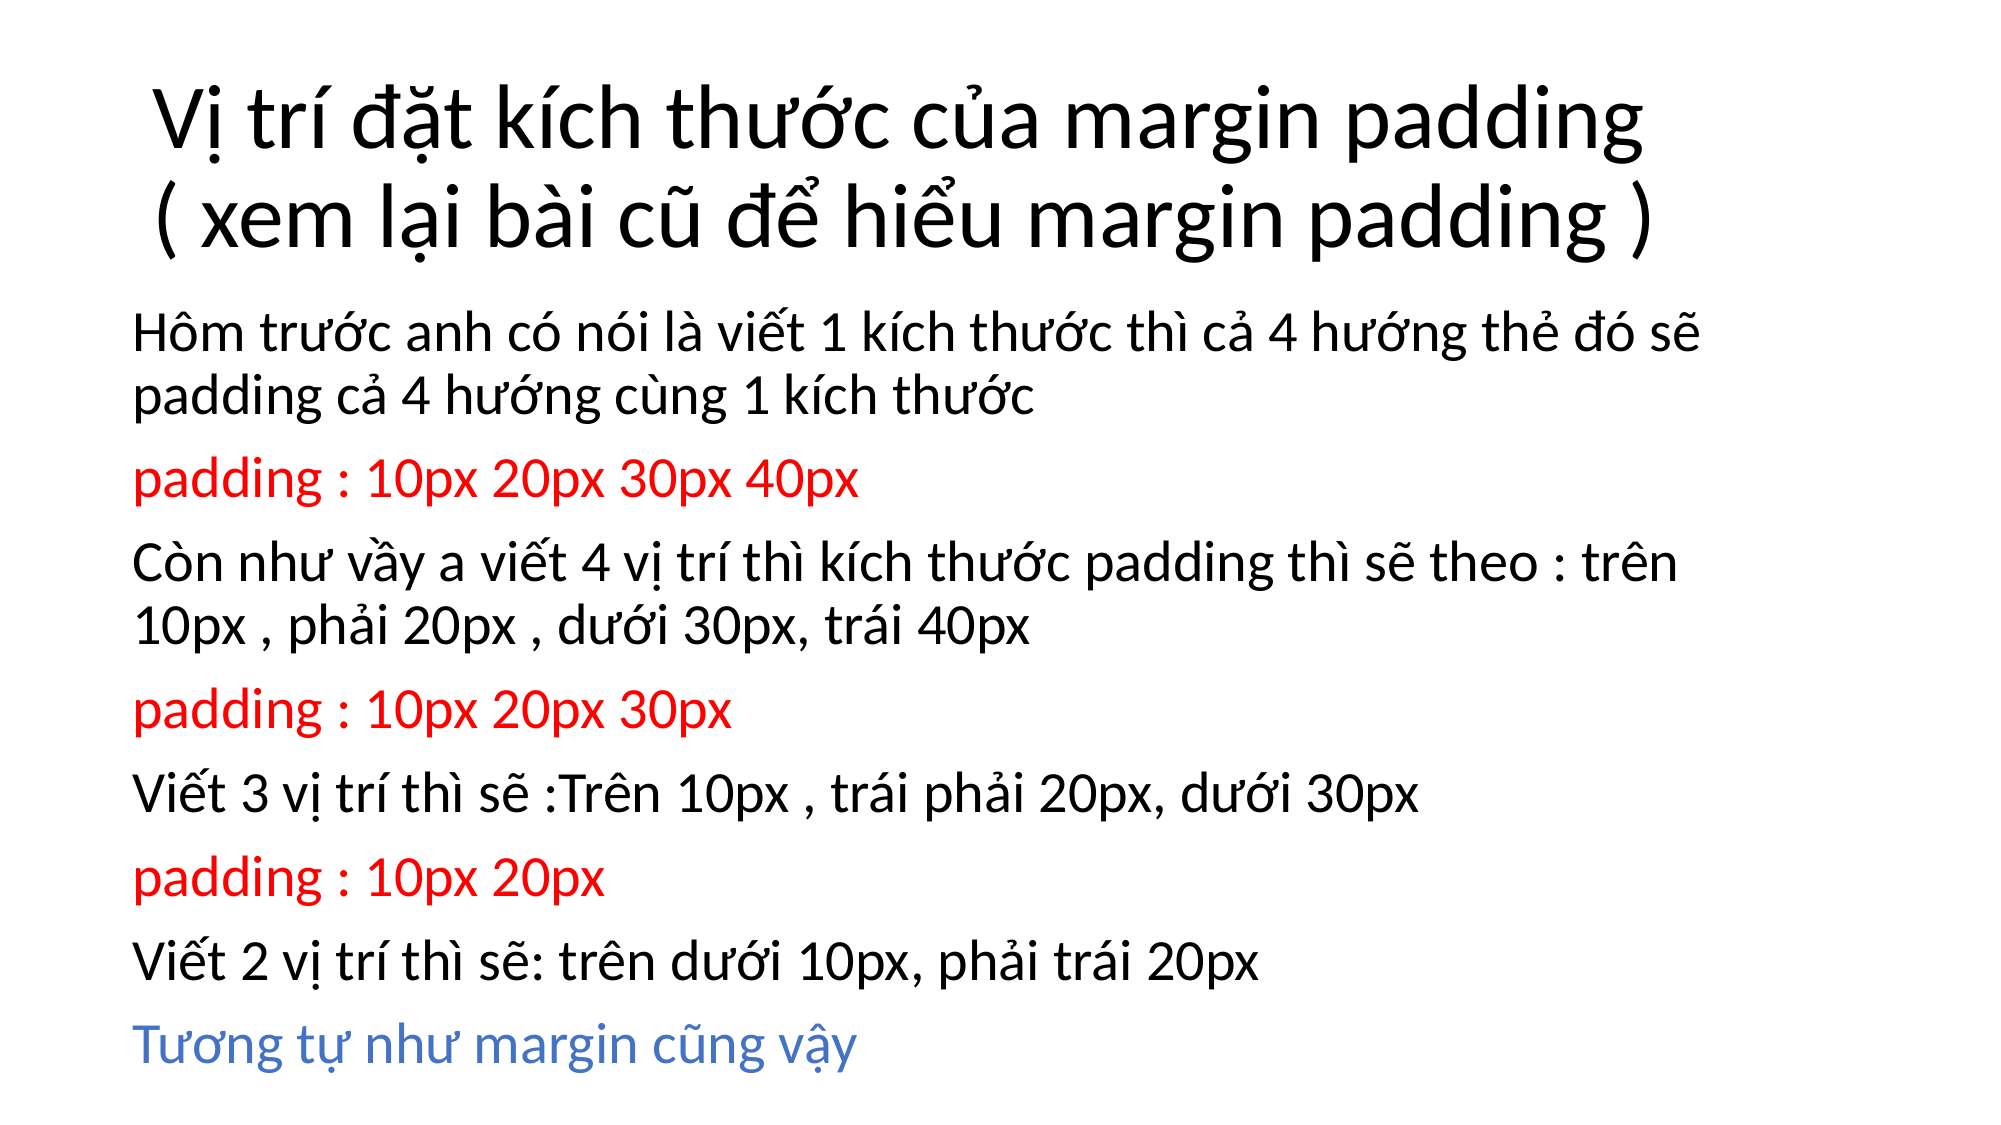

# Vị trí đặt kích thước của margin padding ( xem lại bài cũ để hiểu margin padding )
Hôm trước anh có nói là viết 1 kích thước thì cả 4 hướng thẻ đó sẽ padding cả 4 hướng cùng 1 kích thước
padding : 10px 20px 30px 40px
Còn như vầy a viết 4 vị trí thì kích thước padding thì sẽ theo : trên 10px , phải 20px , dưới 30px, trái 40px
padding : 10px 20px 30px
Viết 3 vị trí thì sẽ :Trên 10px , trái phải 20px, dưới 30px
padding : 10px 20px
Viết 2 vị trí thì sẽ: trên dưới 10px, phải trái 20px
Tương tự như margin cũng vậy